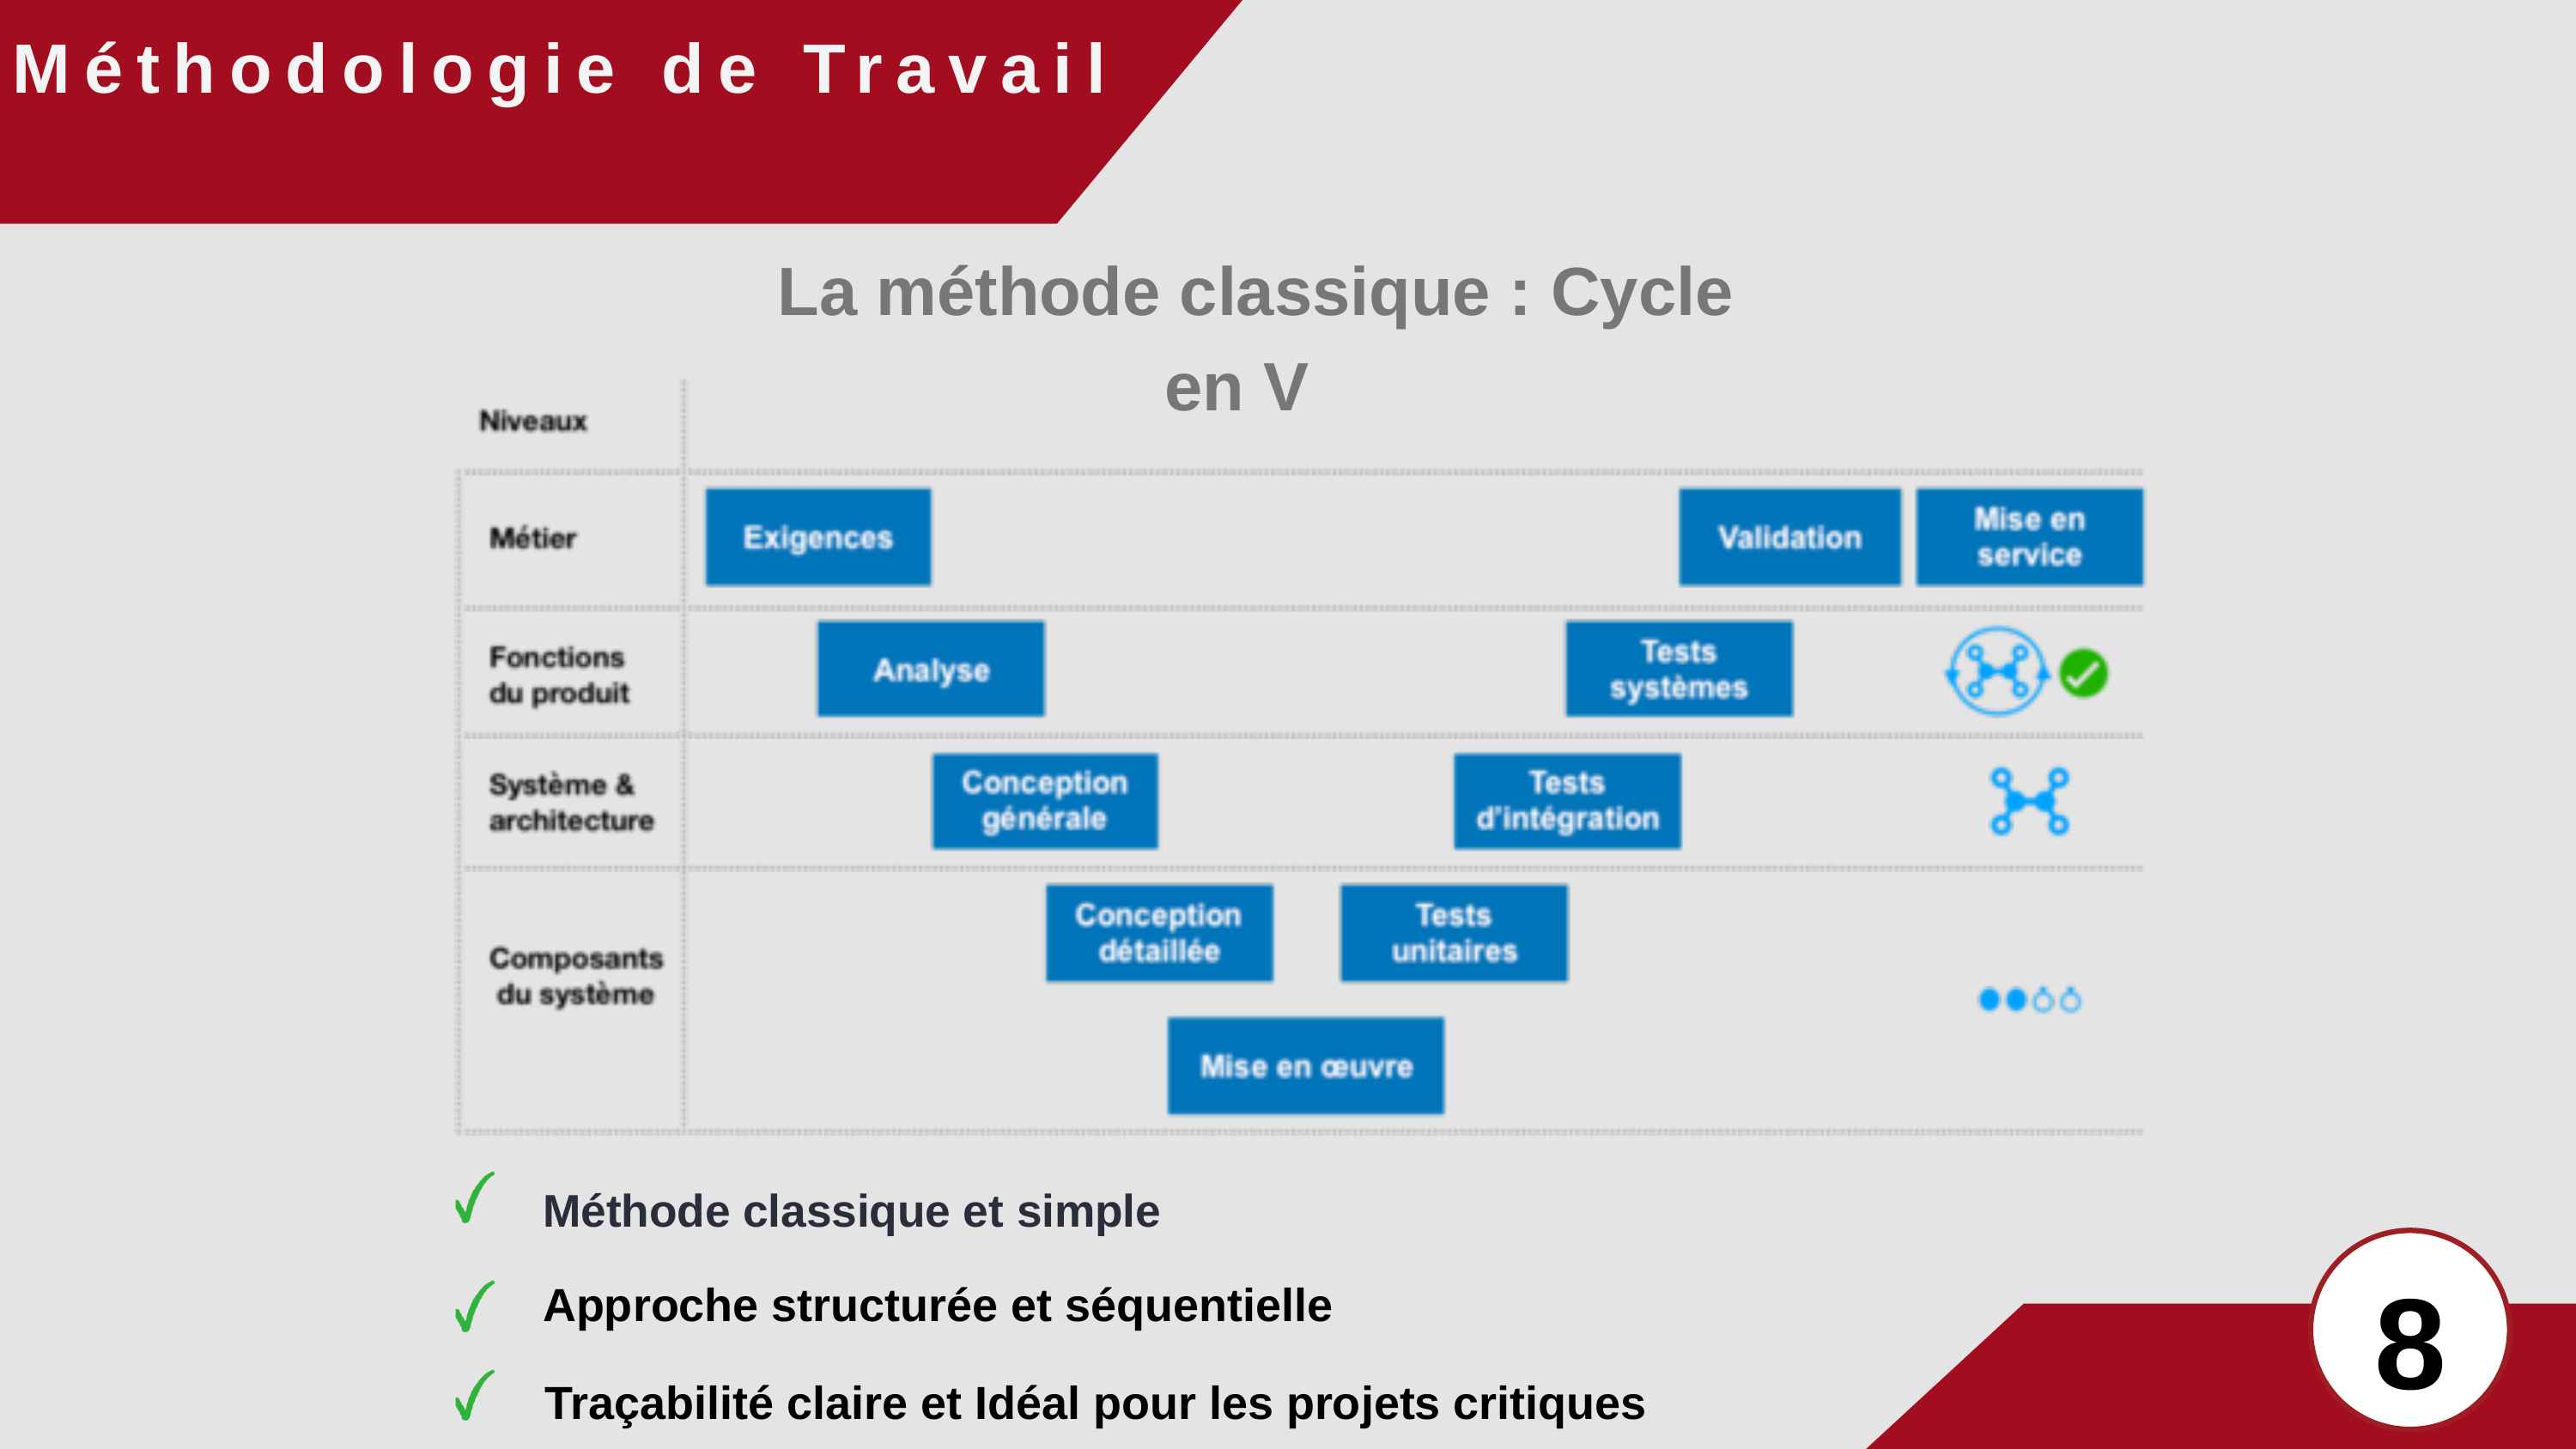

Méthodologie de Travail
La méthode classique : Cycle en V

Méthode classique et simple
Approche structurée et séquentielle

Traçabilité claire et Idéal pour les projets critiques

8